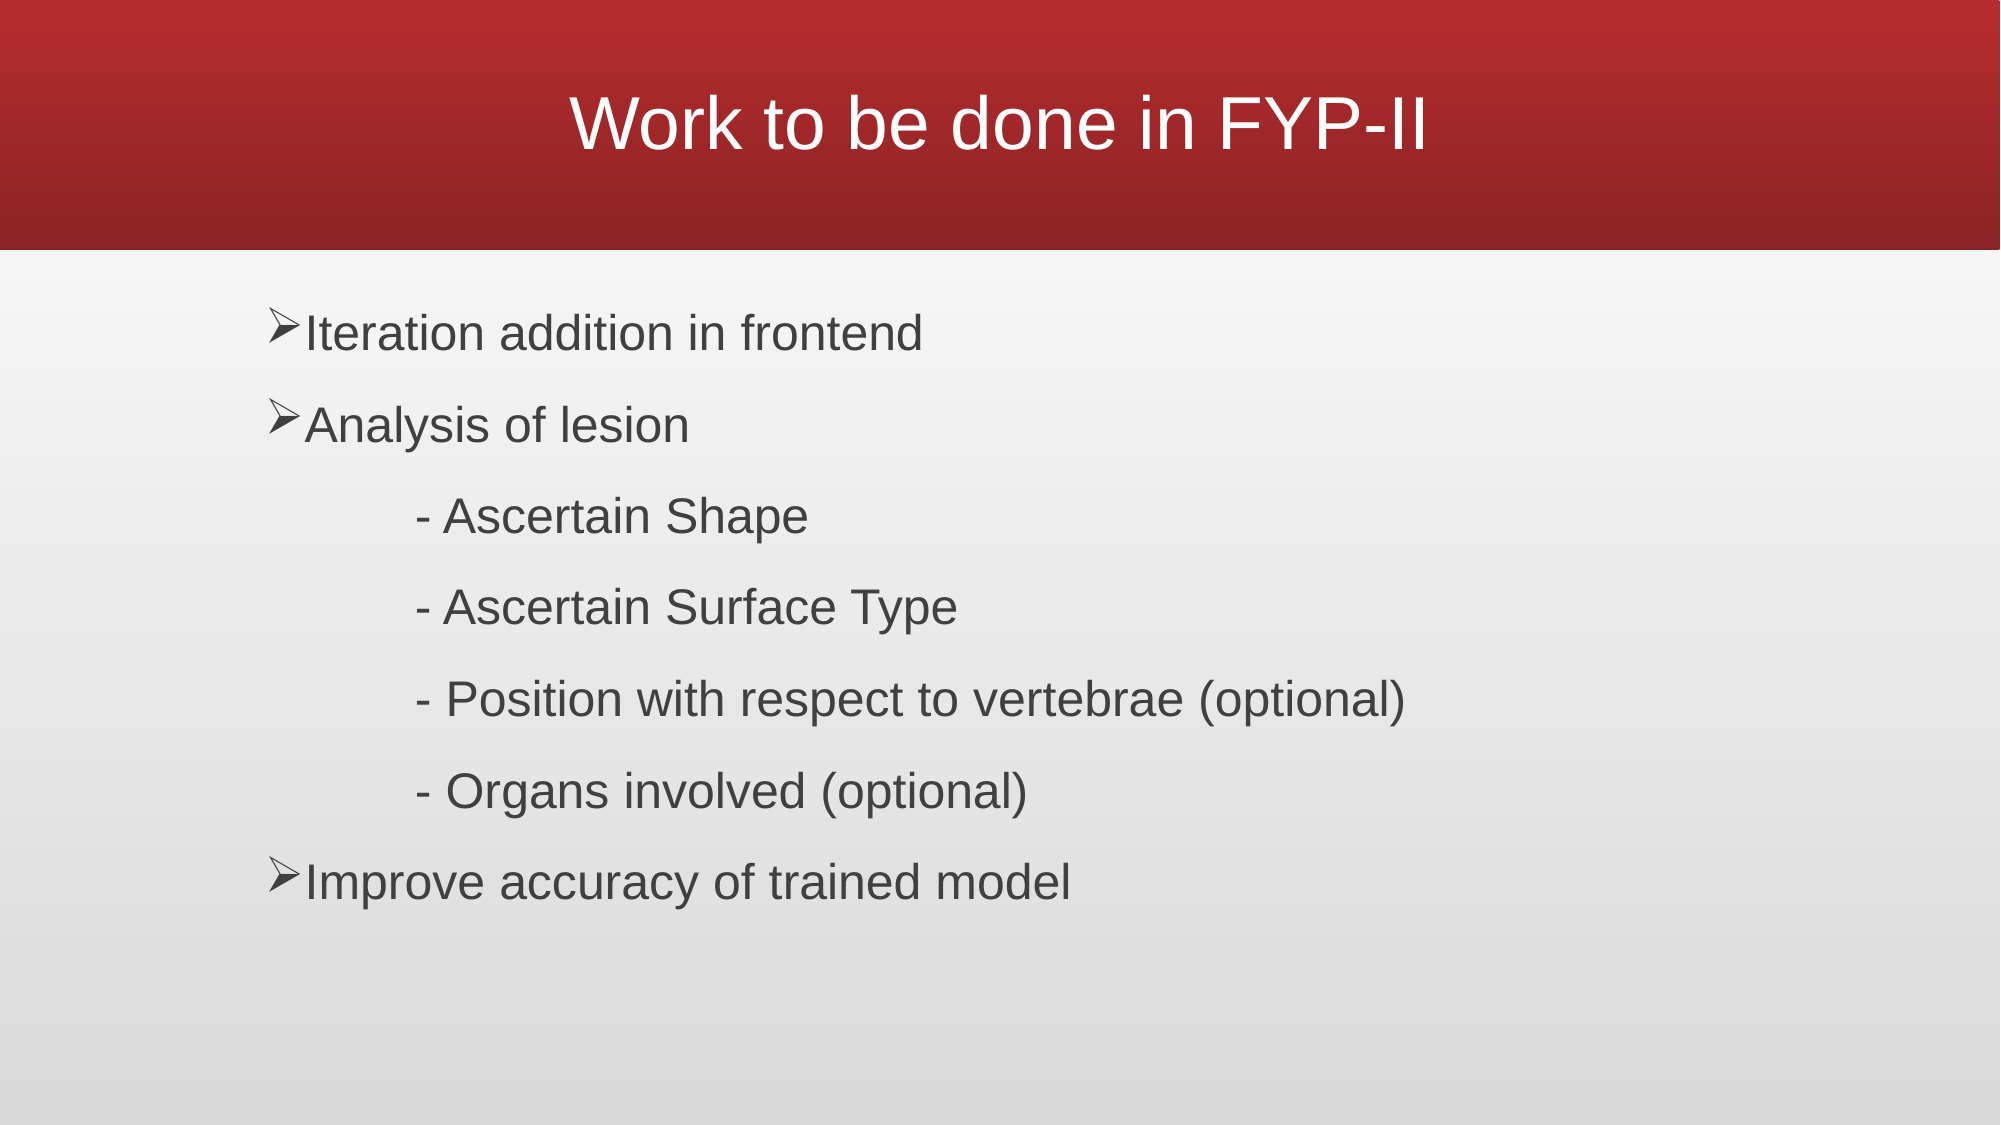

# Work to be done in FYP-II
Iteration addition in frontend
Analysis of lesion
	- Ascertain Shape
	- Ascertain Surface Type
	- Position with respect to vertebrae (optional)
	- Organs involved (optional)
Improve accuracy of trained model